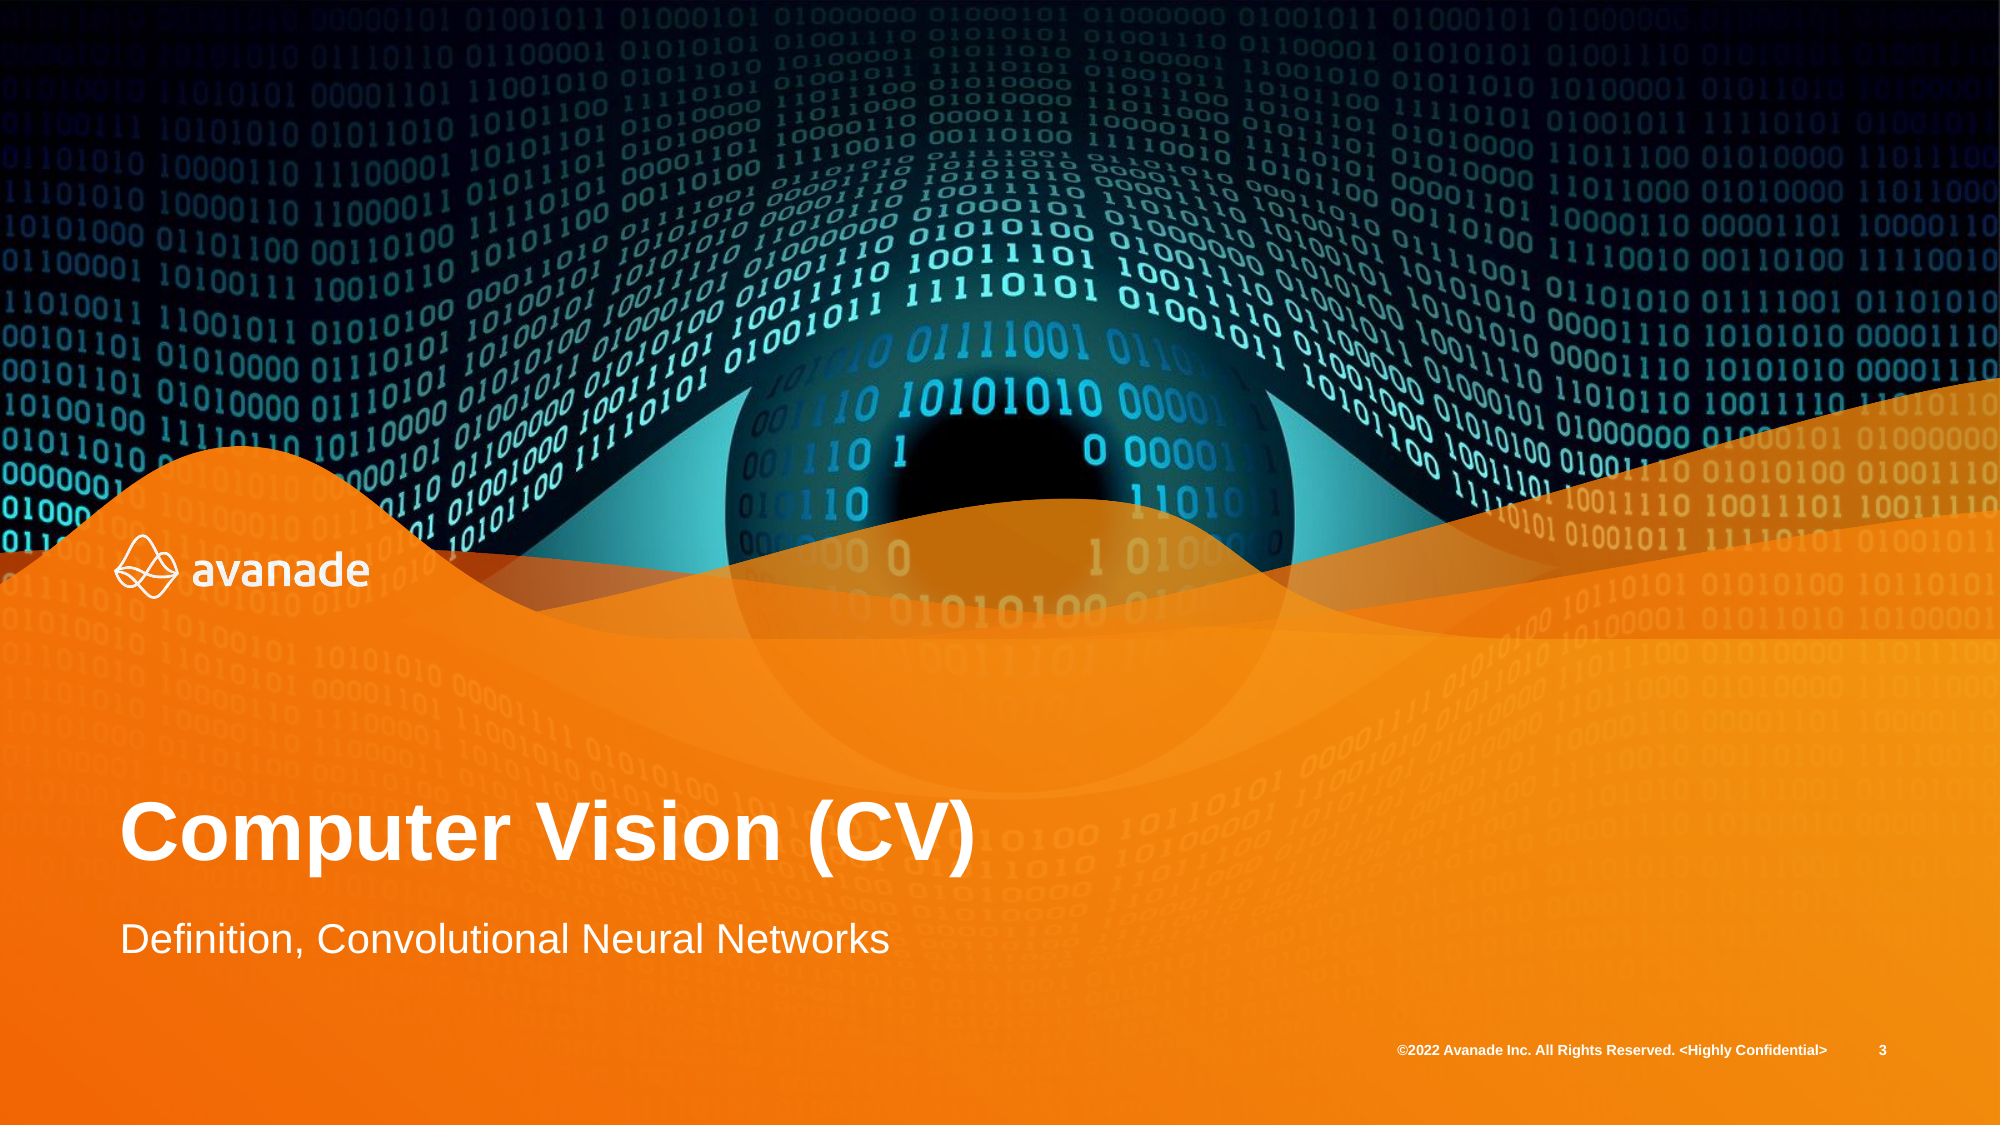

Computer Vision (CV)
Definition, Convolutional Neural Networks